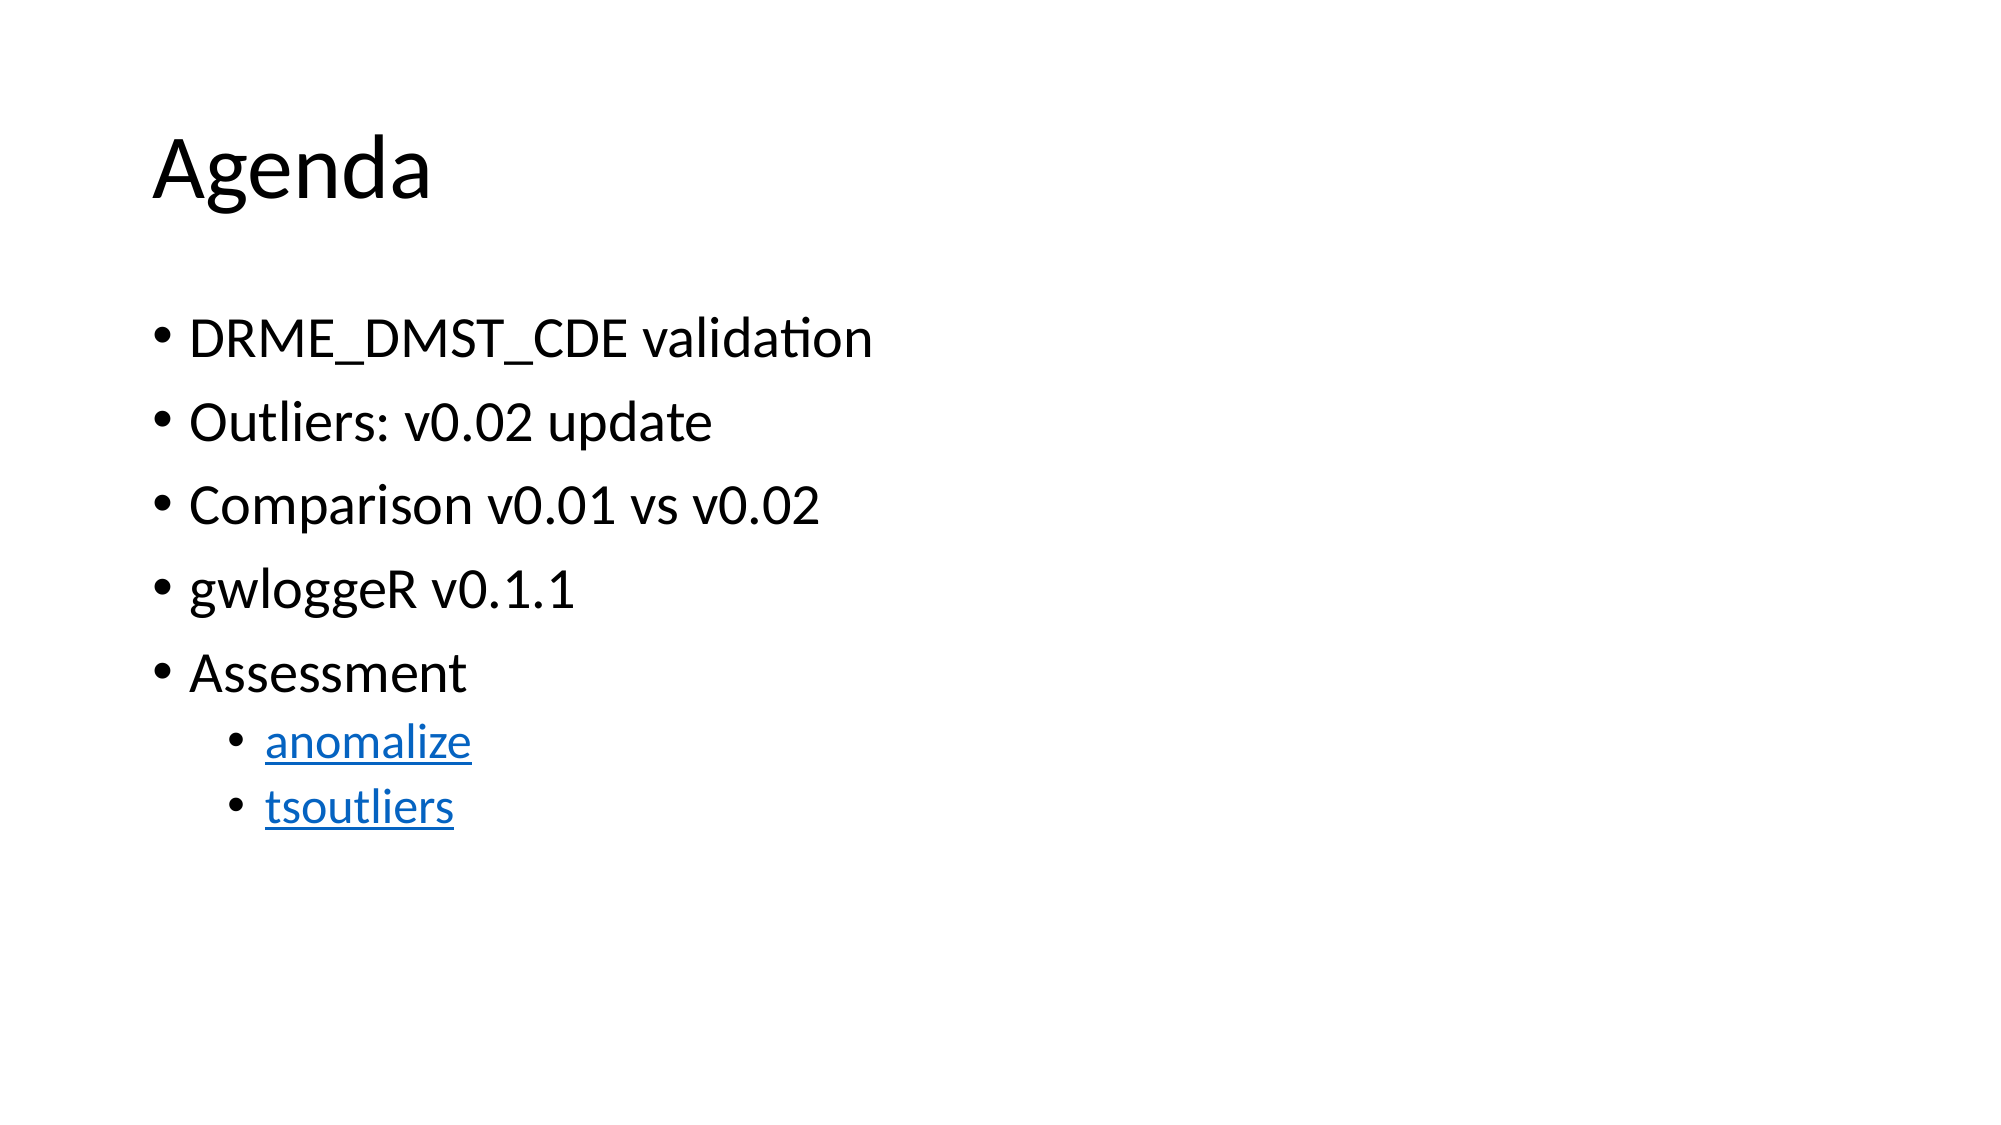

# Agenda
DRME_DMST_CDE validation
Outliers: v0.02 update
Comparison v0.01 vs v0.02
gwloggeR v0.1.1
Assessment
anomalize
tsoutliers